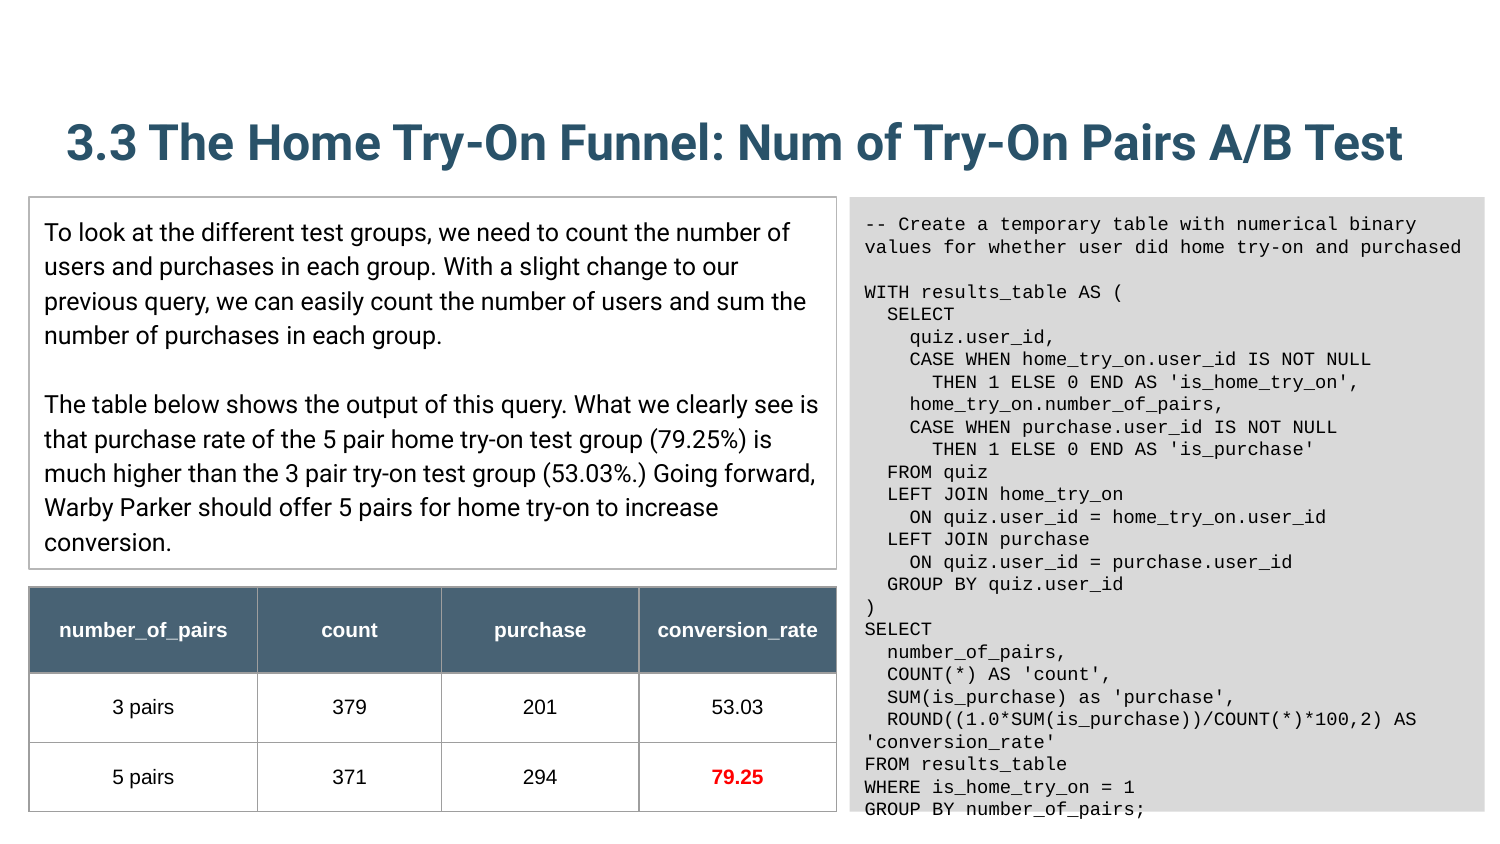

3.3 The Home Try-On Funnel: Num of Try-On Pairs A/B Test
To look at the different test groups, we need to count the number of users and purchases in each group. With a slight change to our previous query, we can easily count the number of users and sum the number of purchases in each group.

The table below shows the output of this query. What we clearly see is that purchase rate of the 5 pair home try-on test group (79.25%) is much higher than the 3 pair try-on test group (53.03%.) Going forward, Warby Parker should offer 5 pairs for home try-on to increase conversion.
-- Create a temporary table with numerical binary values for whether user did home try-on and purchased

WITH results_table AS (
  SELECT
    quiz.user_id,
    CASE WHEN home_try_on.user_id IS NOT NULL
      THEN 1 ELSE 0 END AS 'is_home_try_on',
    home_try_on.number_of_pairs,
    CASE WHEN purchase.user_id IS NOT NULL
      THEN 1 ELSE 0 END AS 'is_purchase'
  FROM quiz
  LEFT JOIN home_try_on
    ON quiz.user_id = home_try_on.user_id
  LEFT JOIN purchase
    ON quiz.user_id = purchase.user_id
  GROUP BY quiz.user_id
)
SELECT
  number_of_pairs,
  COUNT(*) AS 'count',
  SUM(is_purchase) as 'purchase',
  ROUND((1.0*SUM(is_purchase))/COUNT(*)*100,2) AS 'conversion_rate'
FROM results_table
WHERE is_home_try_on = 1
GROUP BY number_of_pairs;
| number\_of\_pairs | count | purchase | conversion\_rate |
| --- | --- | --- | --- |
| 3 pairs | 379 | 201 | 53.03 |
| 5 pairs | 371 | 294 | 79.25 |